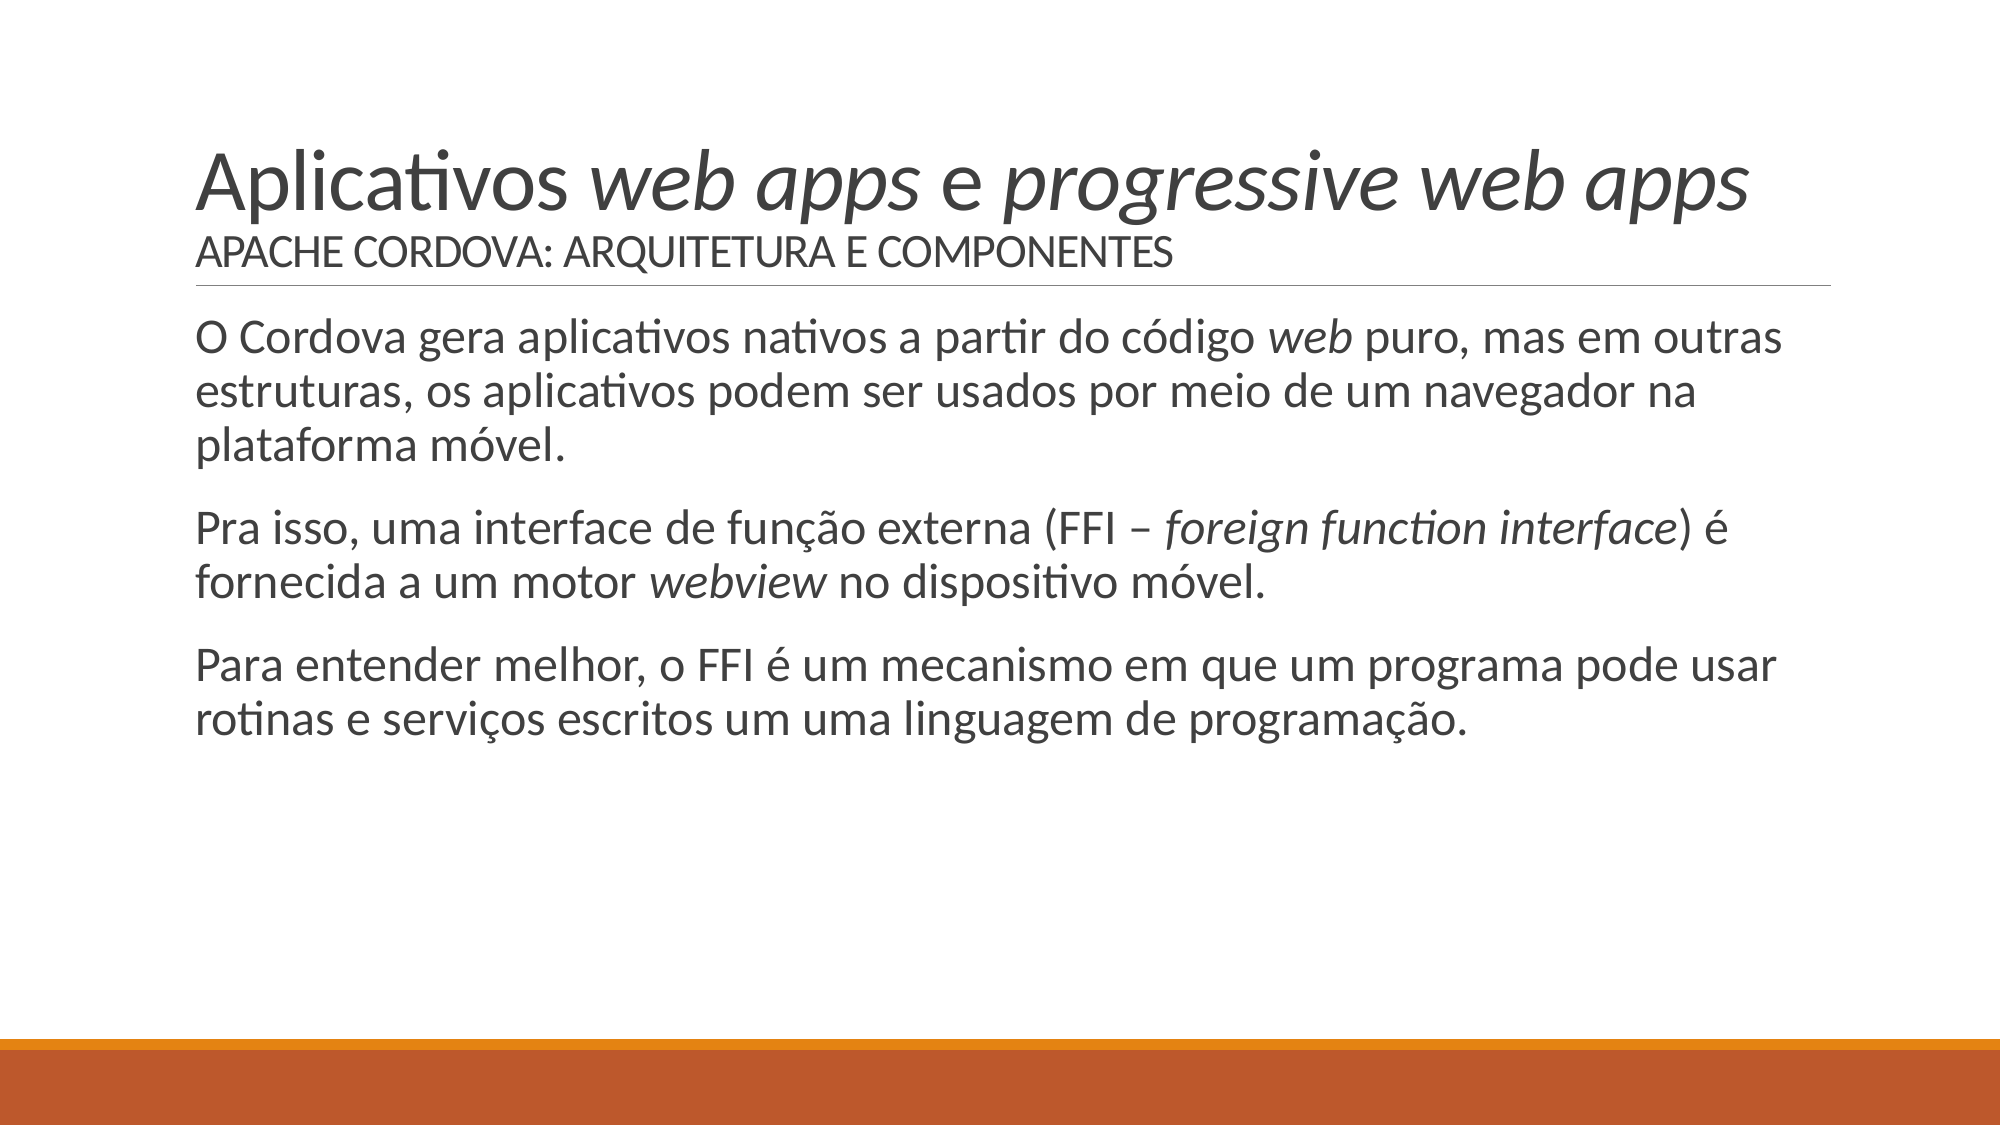

# Aplicativos web apps e progressive web apps APACHE CORDOVA: ARQUITETURA E COMPONENTES
O Cordova gera aplicativos nativos a partir do código web puro, mas em outras estruturas, os aplicativos podem ser usados por meio de um navegador na plataforma móvel.
Pra isso, uma interface de função externa (FFI – foreign function interface) é fornecida a um motor webview no dispositivo móvel.
Para entender melhor, o FFI é um mecanismo em que um programa pode usar rotinas e serviços escritos um uma linguagem de programação.